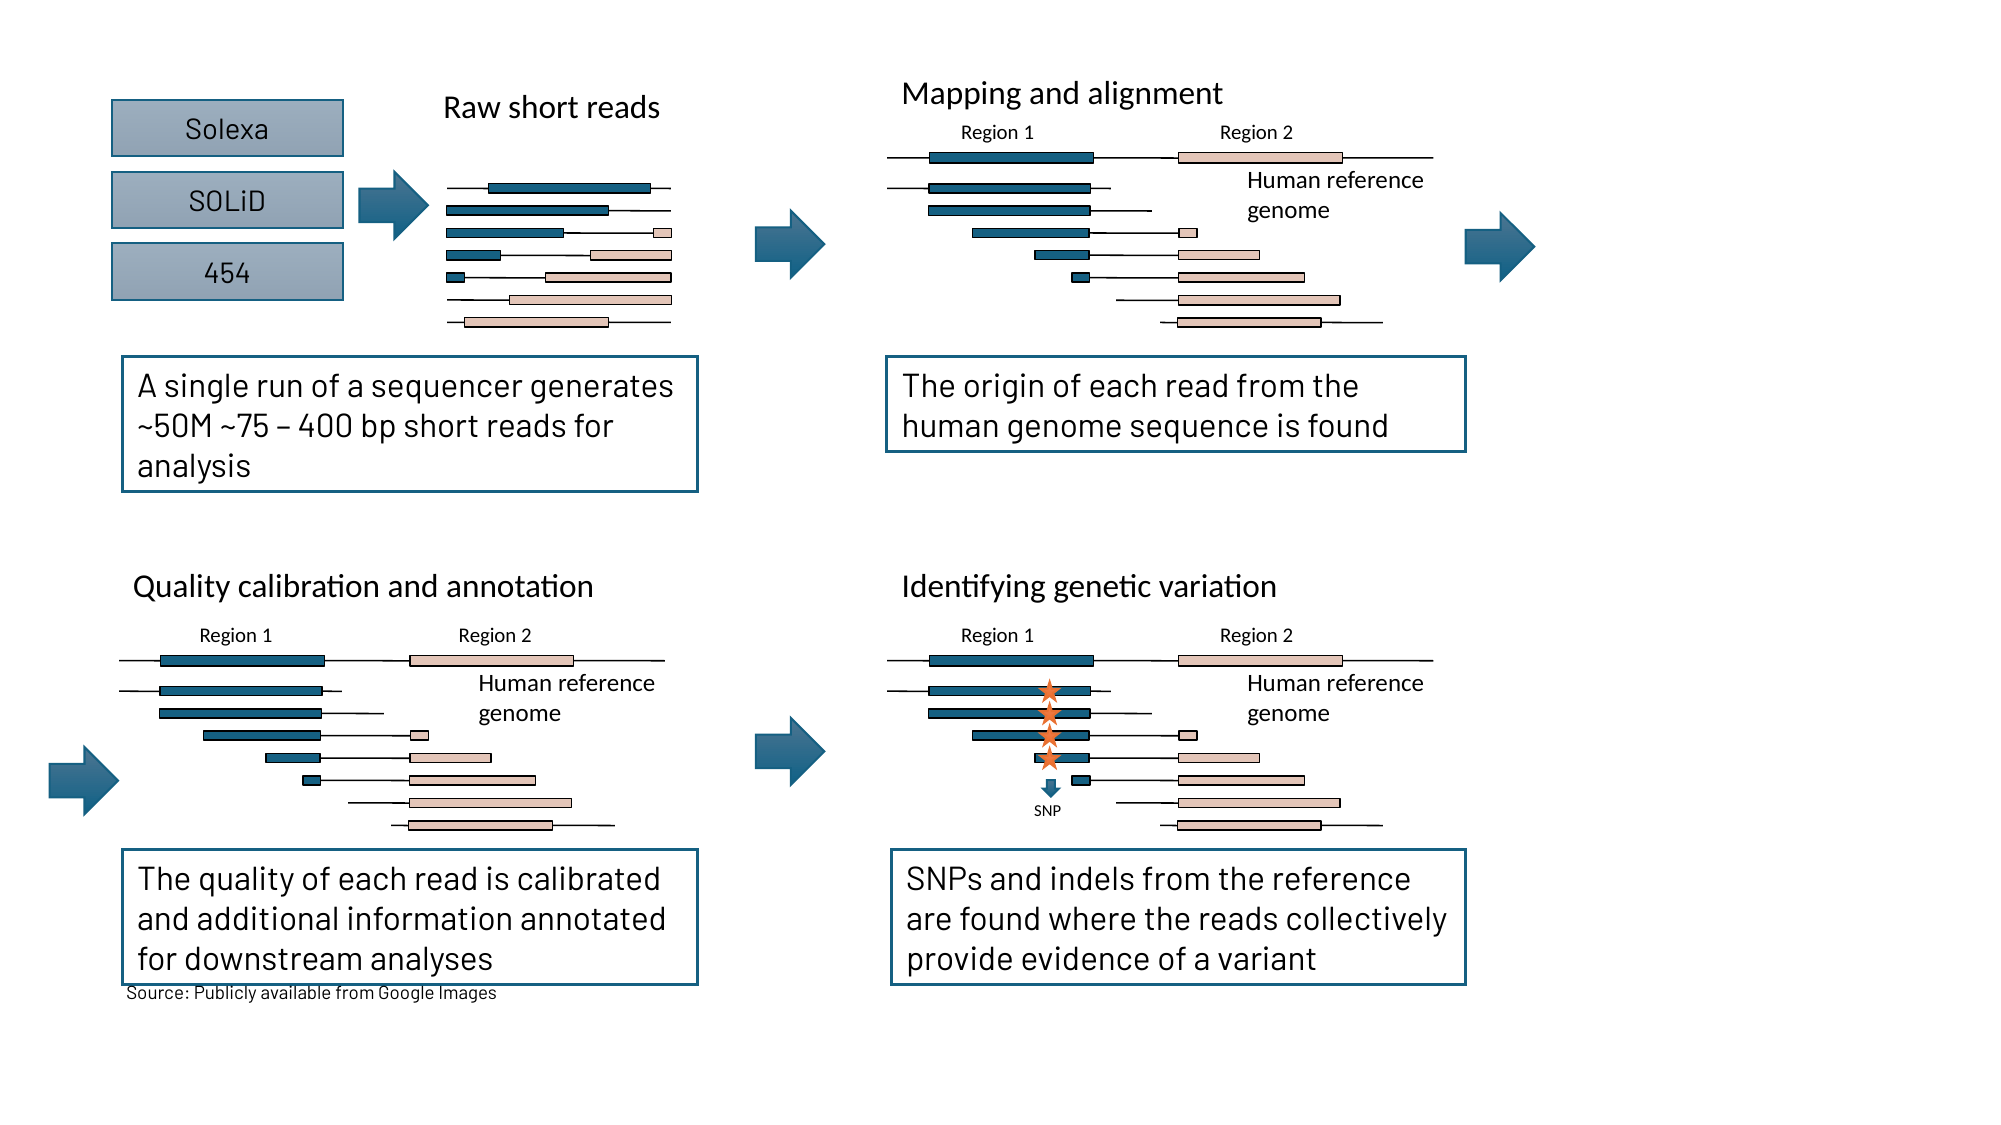

Mapping and alignment
Raw short reads
Solexa
Region 1
Region 2

Human reference genome
SOLiD

454

A single run of a sequencer generates ~50M ~75 – 400 bp short reads for analysis
The origin of each read from the human genome sequence is found
Quality calibration and annotation
Identifying genetic variation

Region 1
Region 2
Region 1
Region 2

Human reference genome
Human reference genome

SNP

SNPs and indels from the reference are found where the reads collectively provide evidence of a variant
The quality of each read is calibrated and additional information annotated for downstream analyses
Source: Publicly available from Google Images